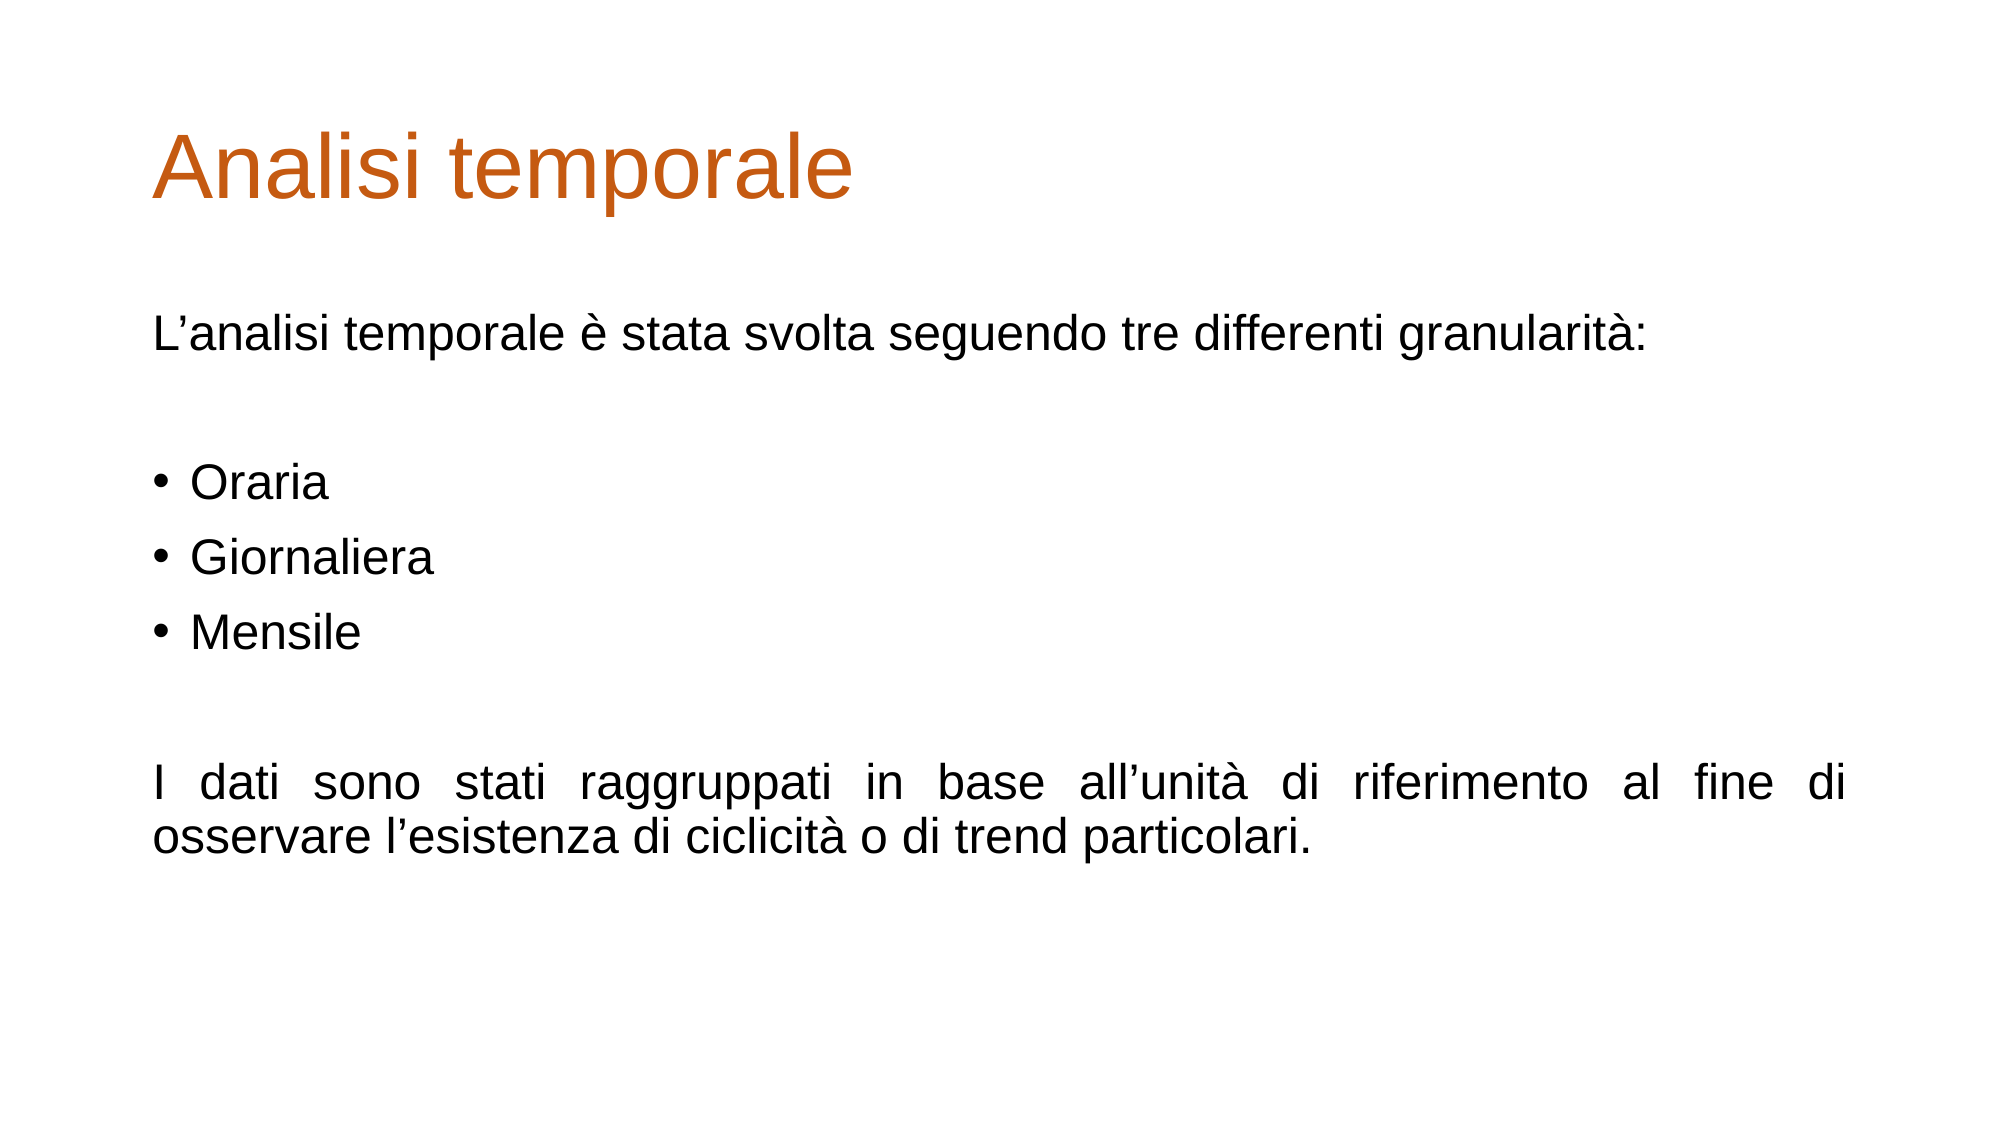

# Analisi temporale
L’analisi temporale è stata svolta seguendo tre differenti granularità:

Oraria
Giornaliera
Mensile

I dati sono stati raggruppati in base all’unità di riferimento al fine di osservare l’esistenza di ciclicità o di trend particolari.